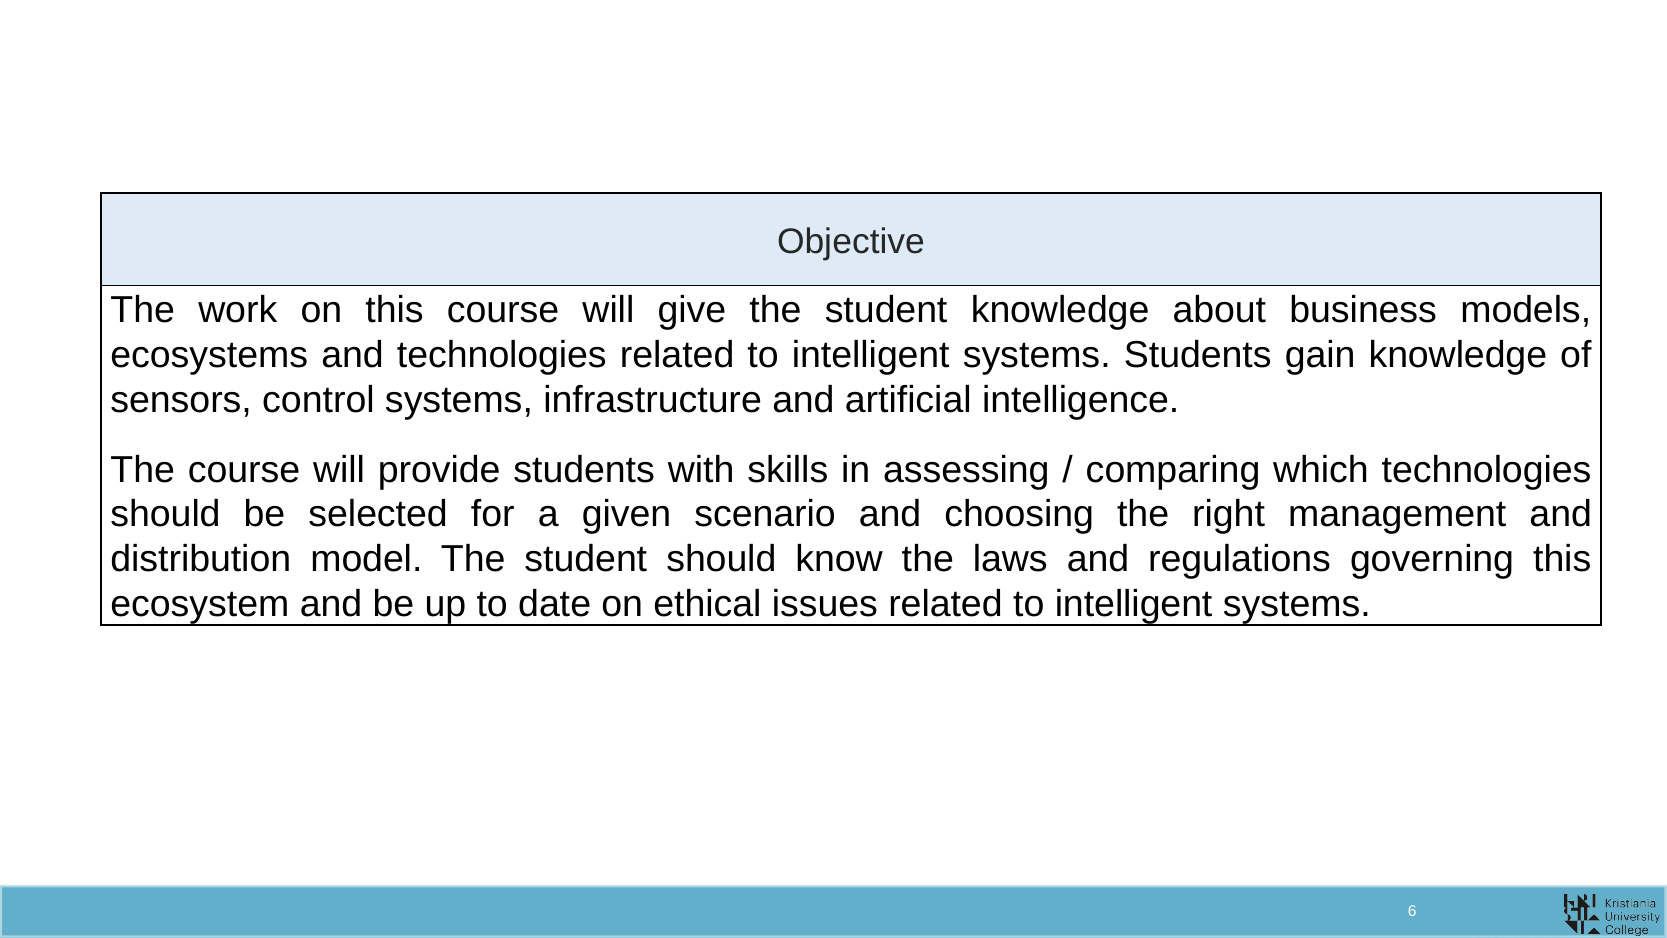

| Objective |
| --- |
| The work on this course will give the student knowledge about business models, ecosystems and technologies related to intelligent systems. Students gain knowledge of sensors, control systems, infrastructure and artificial intelligence. The course will provide students with skills in assessing / comparing which technologies should be selected for a given scenario and choosing the right management and distribution model. The student should know the laws and regulations governing this ecosystem and be up to date on ethical issues related to intelligent systems. |
6